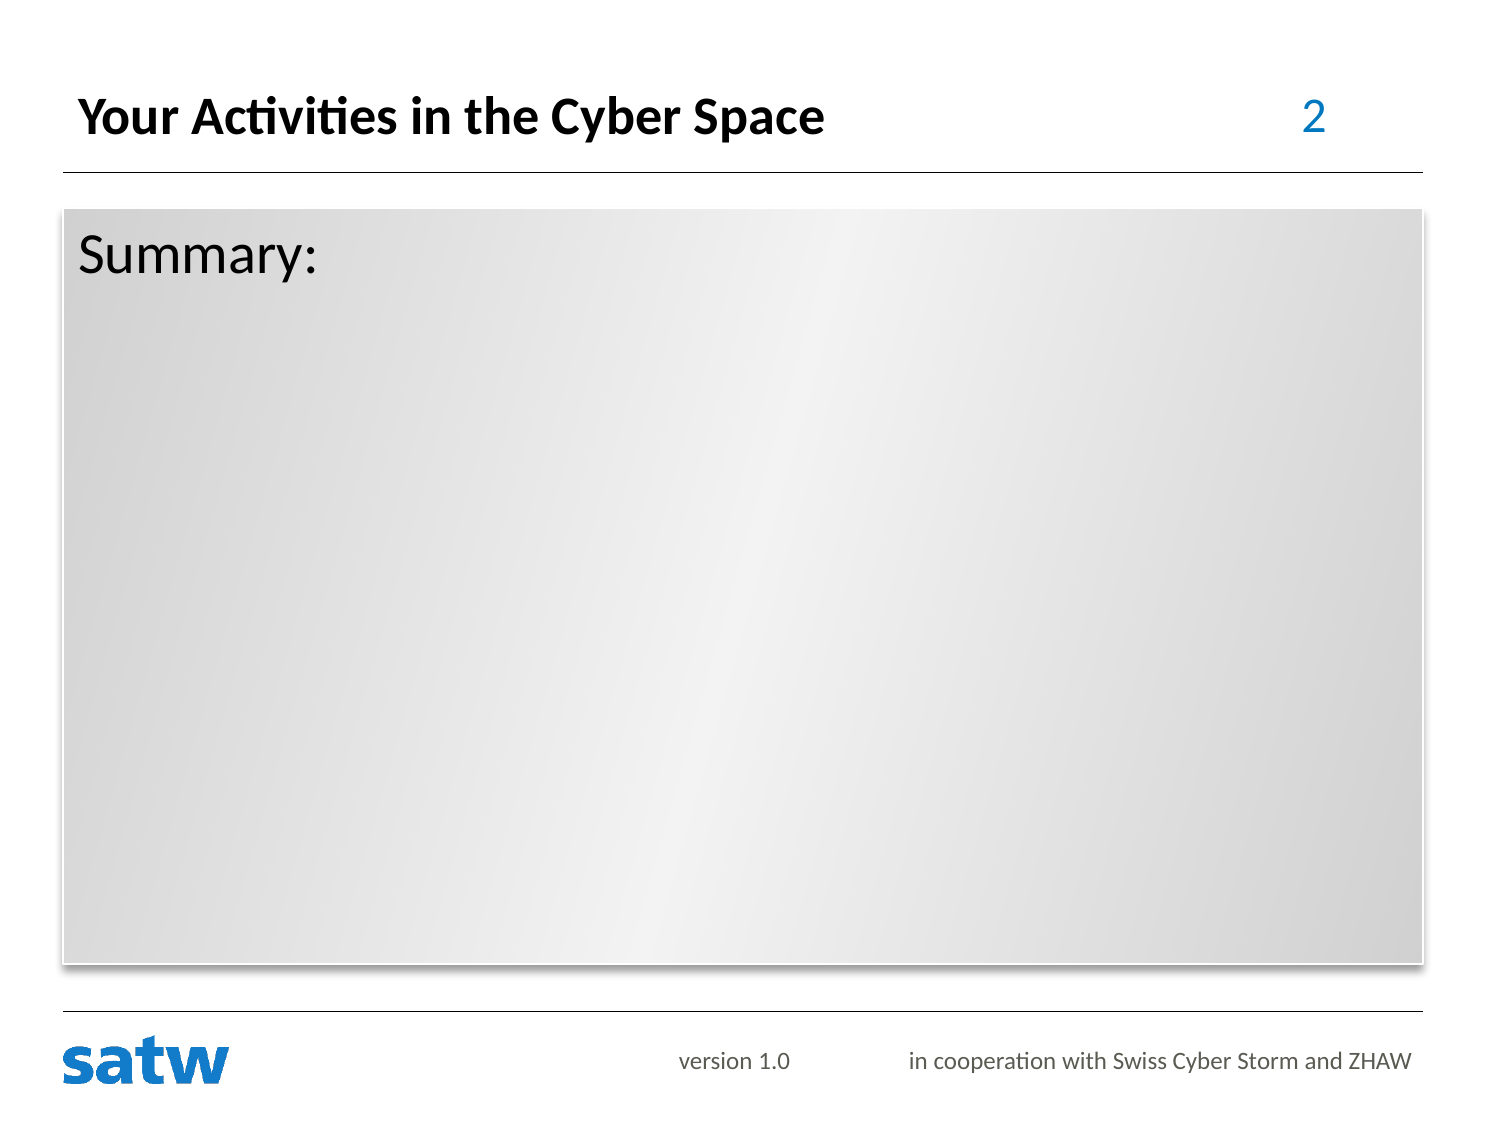

# Your Activities in the Cyber Space
2
Summary:
version 1.0
in cooperation with Swiss Cyber Storm and ZHAW